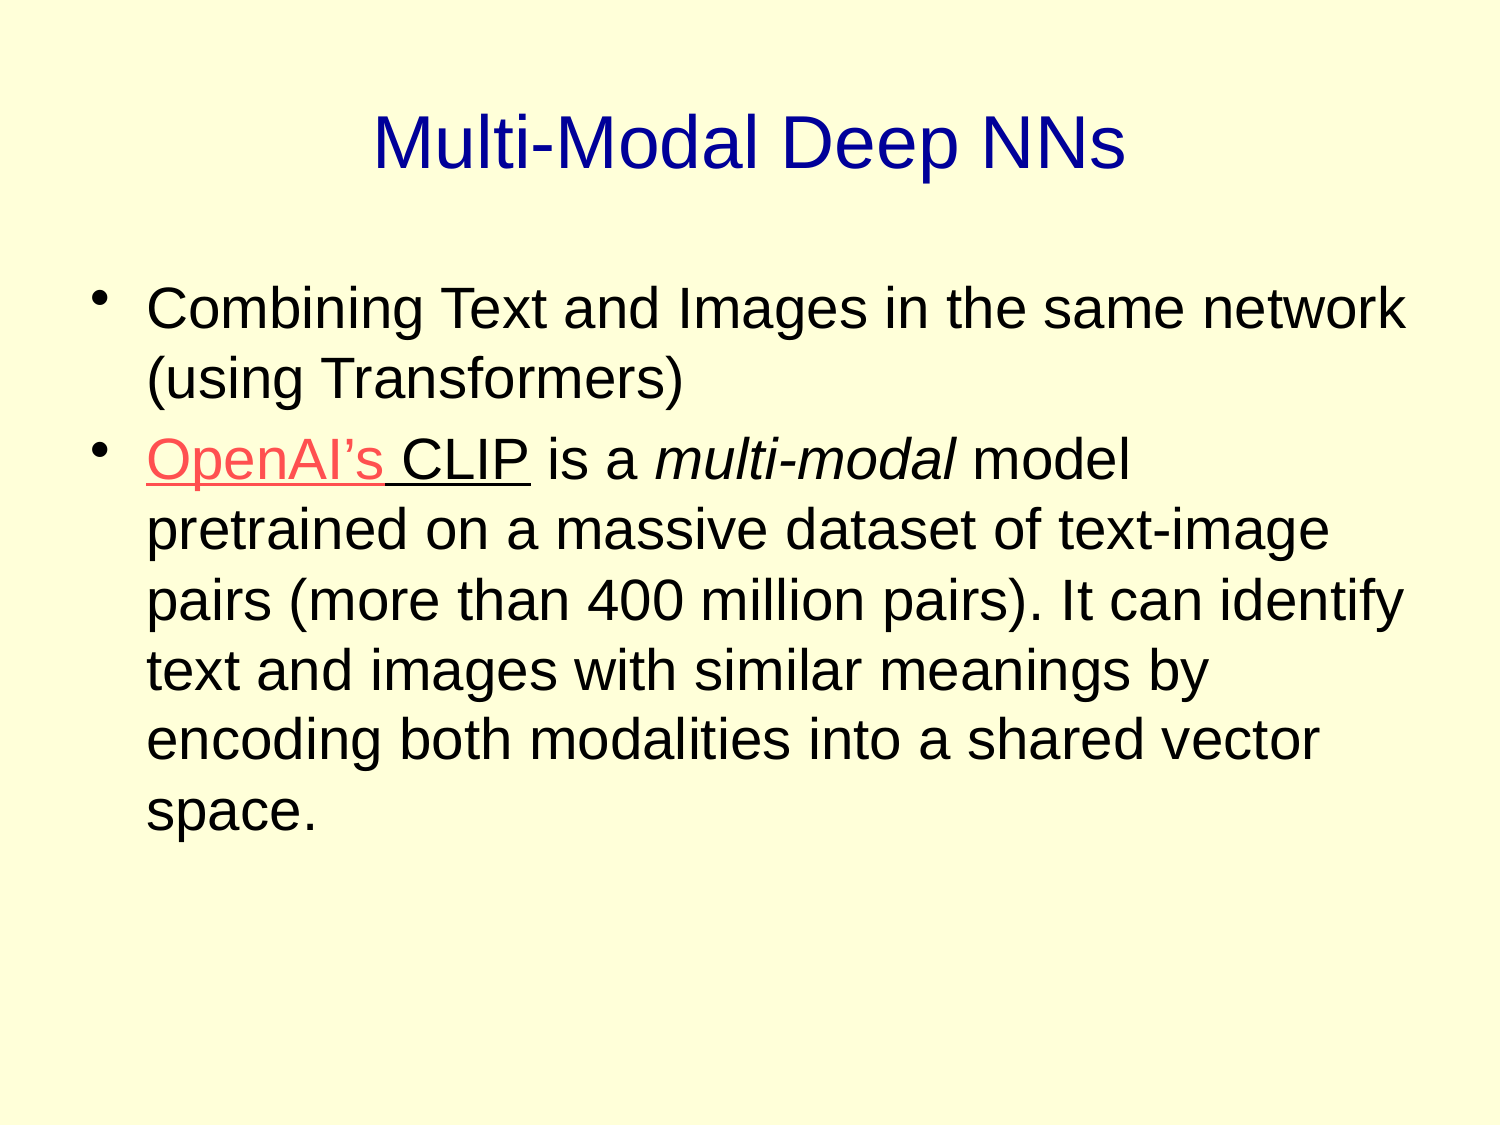

# Multi-Modal Deep NNs
Combining Text and Images in the same network (using Transformers)
OpenAI’s CLIP is a multi-modal model pretrained on a massive dataset of text-image pairs (more than 400 million pairs). It can identify text and images with similar meanings by encoding both modalities into a shared vector space.